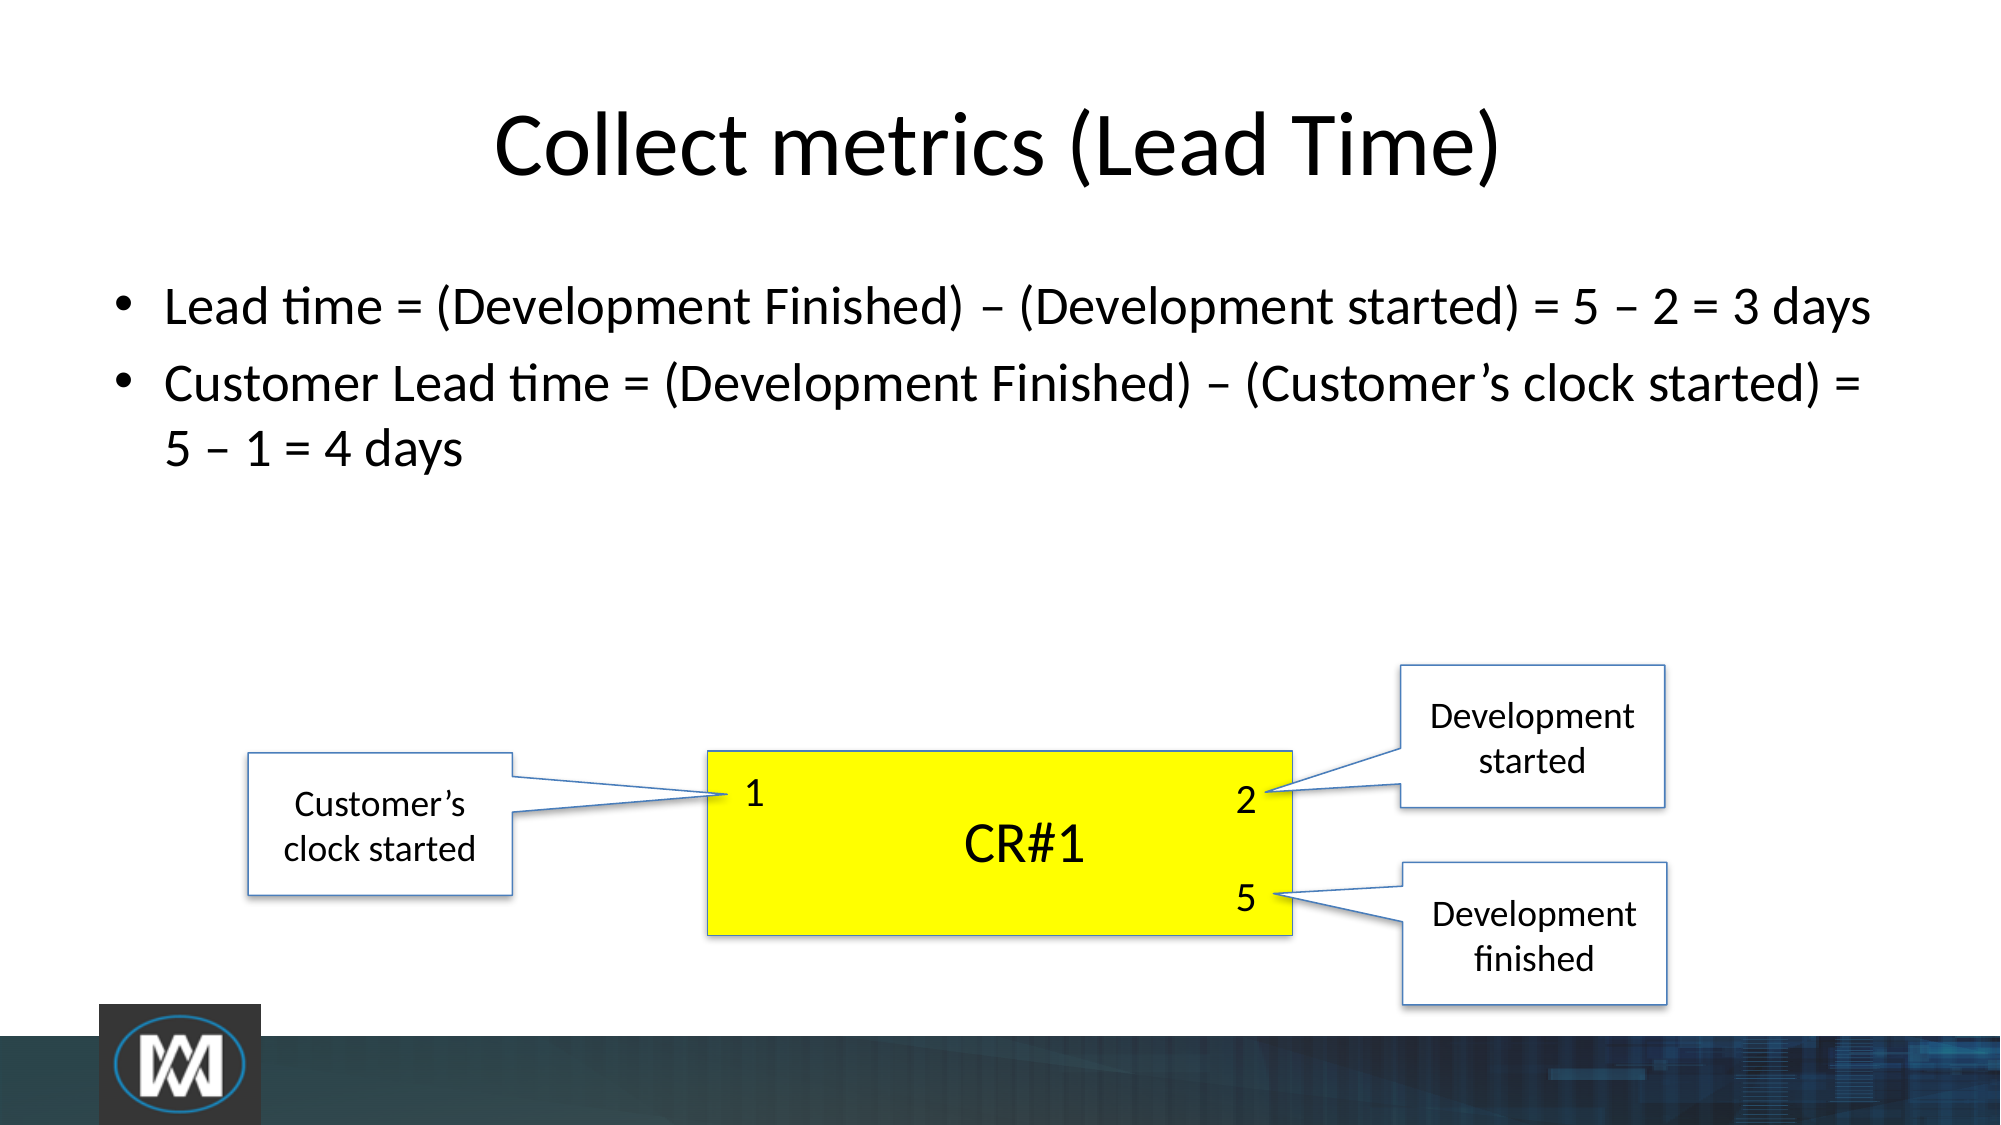

# Collect metrics (Lead Time)
Lead time = (Development Finished) – (Development started) = 5 – 2 = 3 days
Customer Lead time = (Development Finished) – (Customer’s clock started) = 5 – 1 = 4 days

Development started

CR#1
1
2
5
Customer’s clock started
Development finished